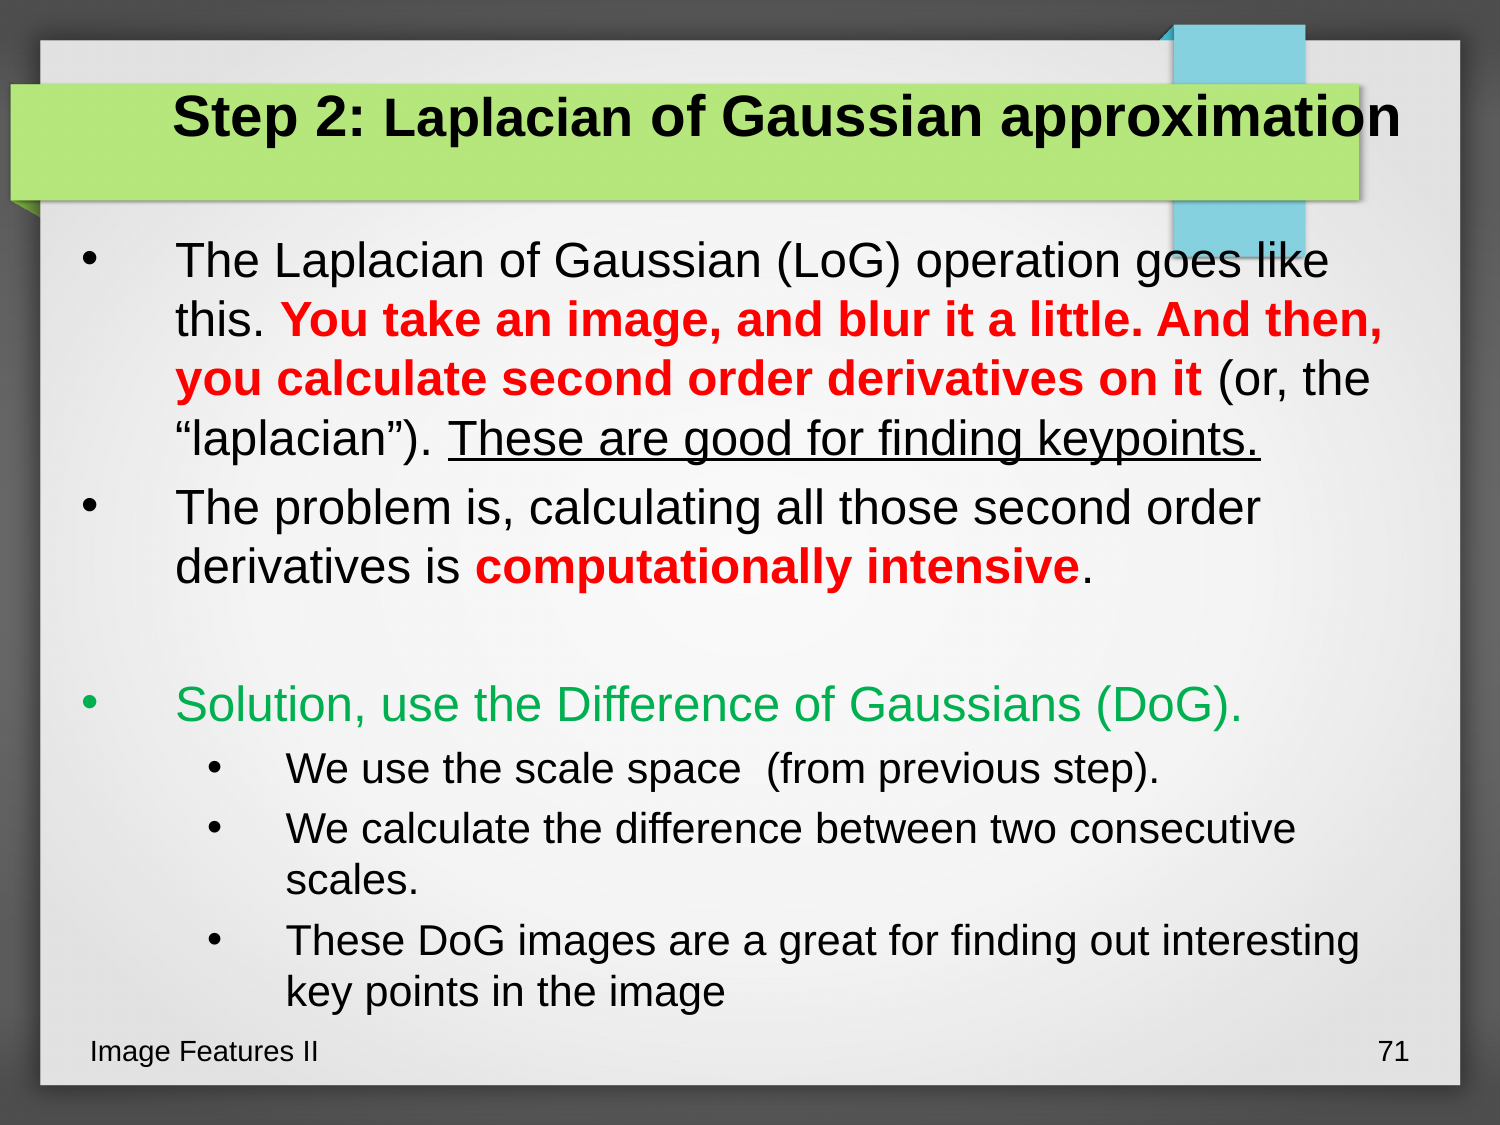

Step 2: Laplacian of Gaussian approximation
The Laplacian of Gaussian (LoG) operation goes like this. You take an image, and blur it a little. And then, you calculate second order derivatives on it (or, the “laplacian”). These are good for finding keypoints.
The problem is, calculating all those second order derivatives is computationally intensive.

Solution, use the Difference of Gaussians (DoG).
We use the scale space  (from previous step).
We calculate the difference between two consecutive scales.
These DoG images are a great for finding out interesting key points in the image

Image Features II
71